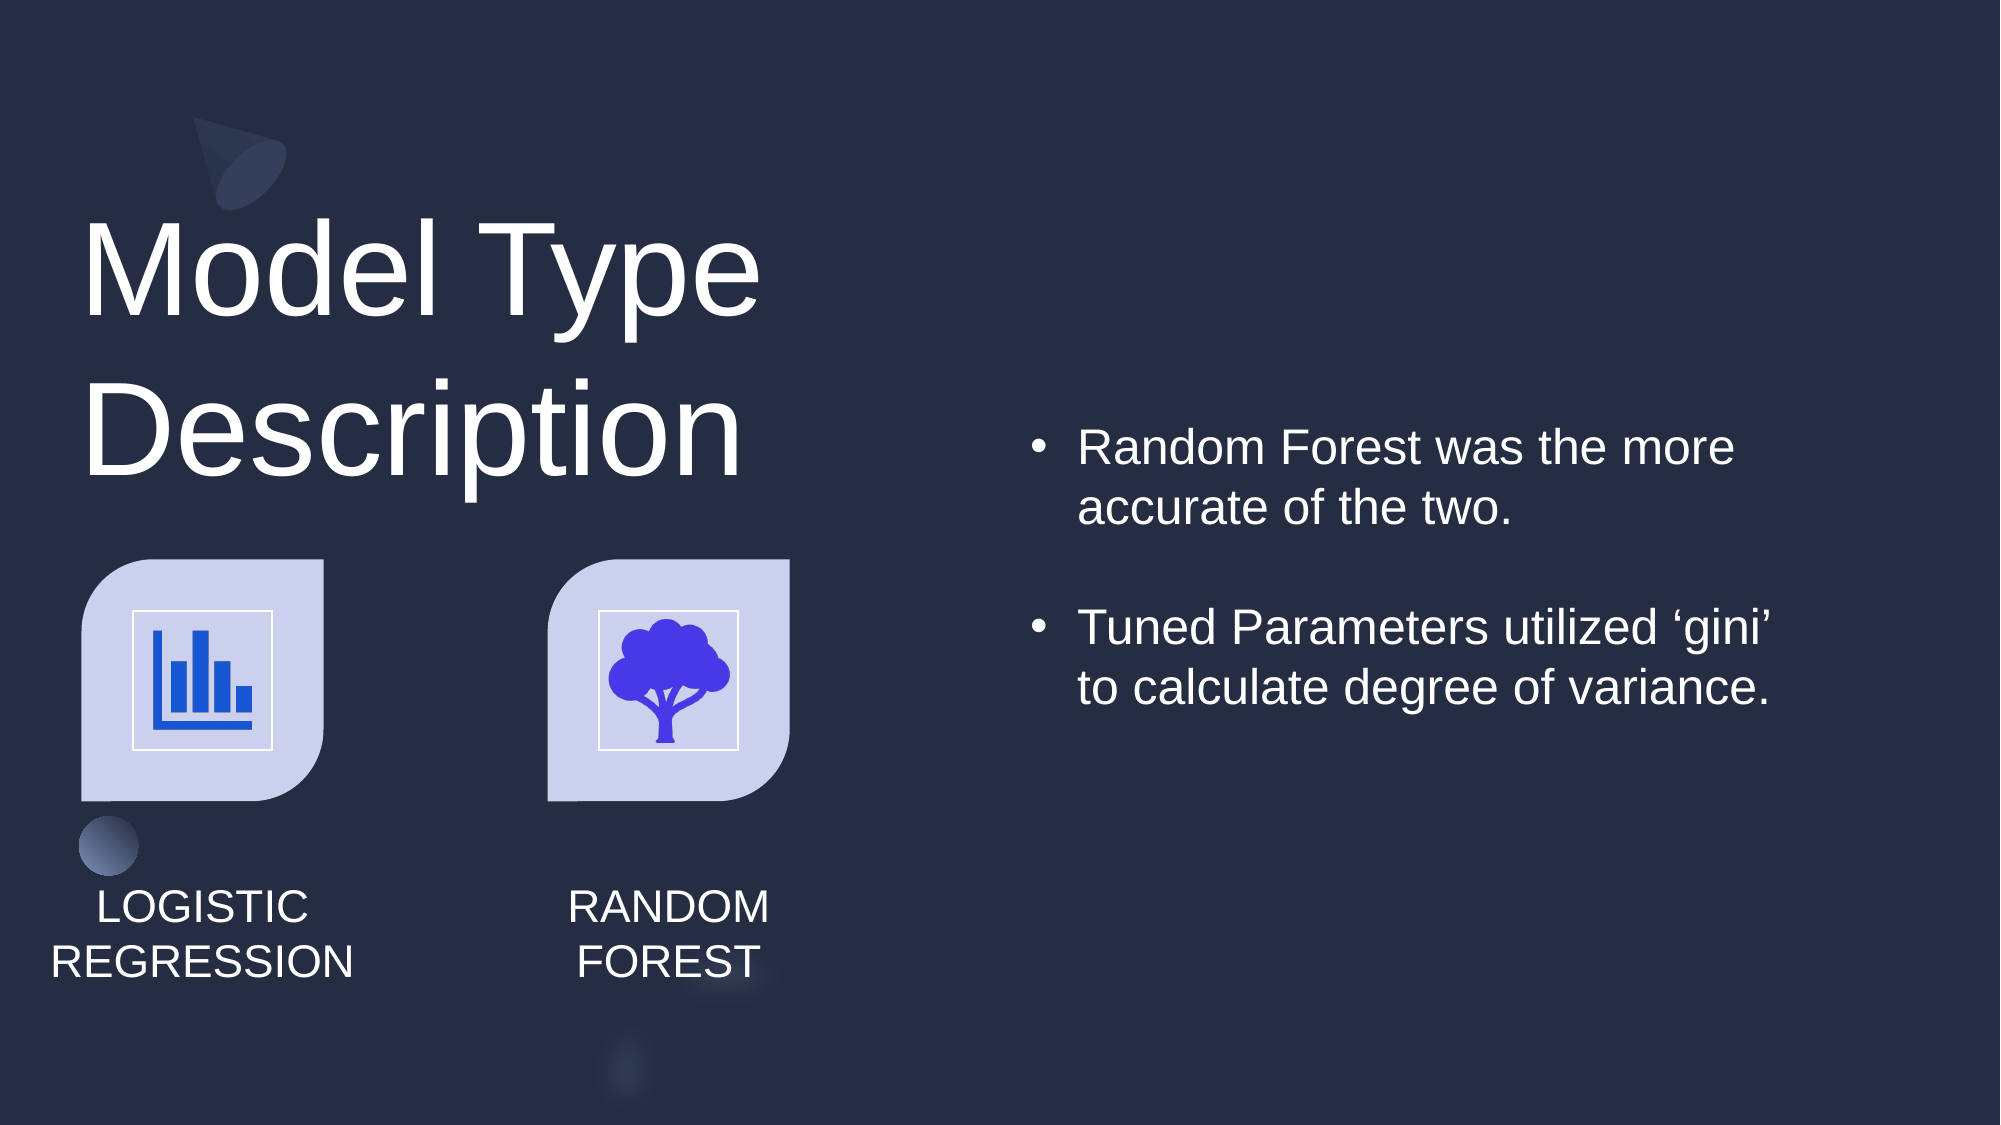

# Model Type Description

Random Forest was the more accurate of the two.

Tuned Parameters utilized ‘gini’  to calculate degree of variance.

Logistic Regression
Random Forest